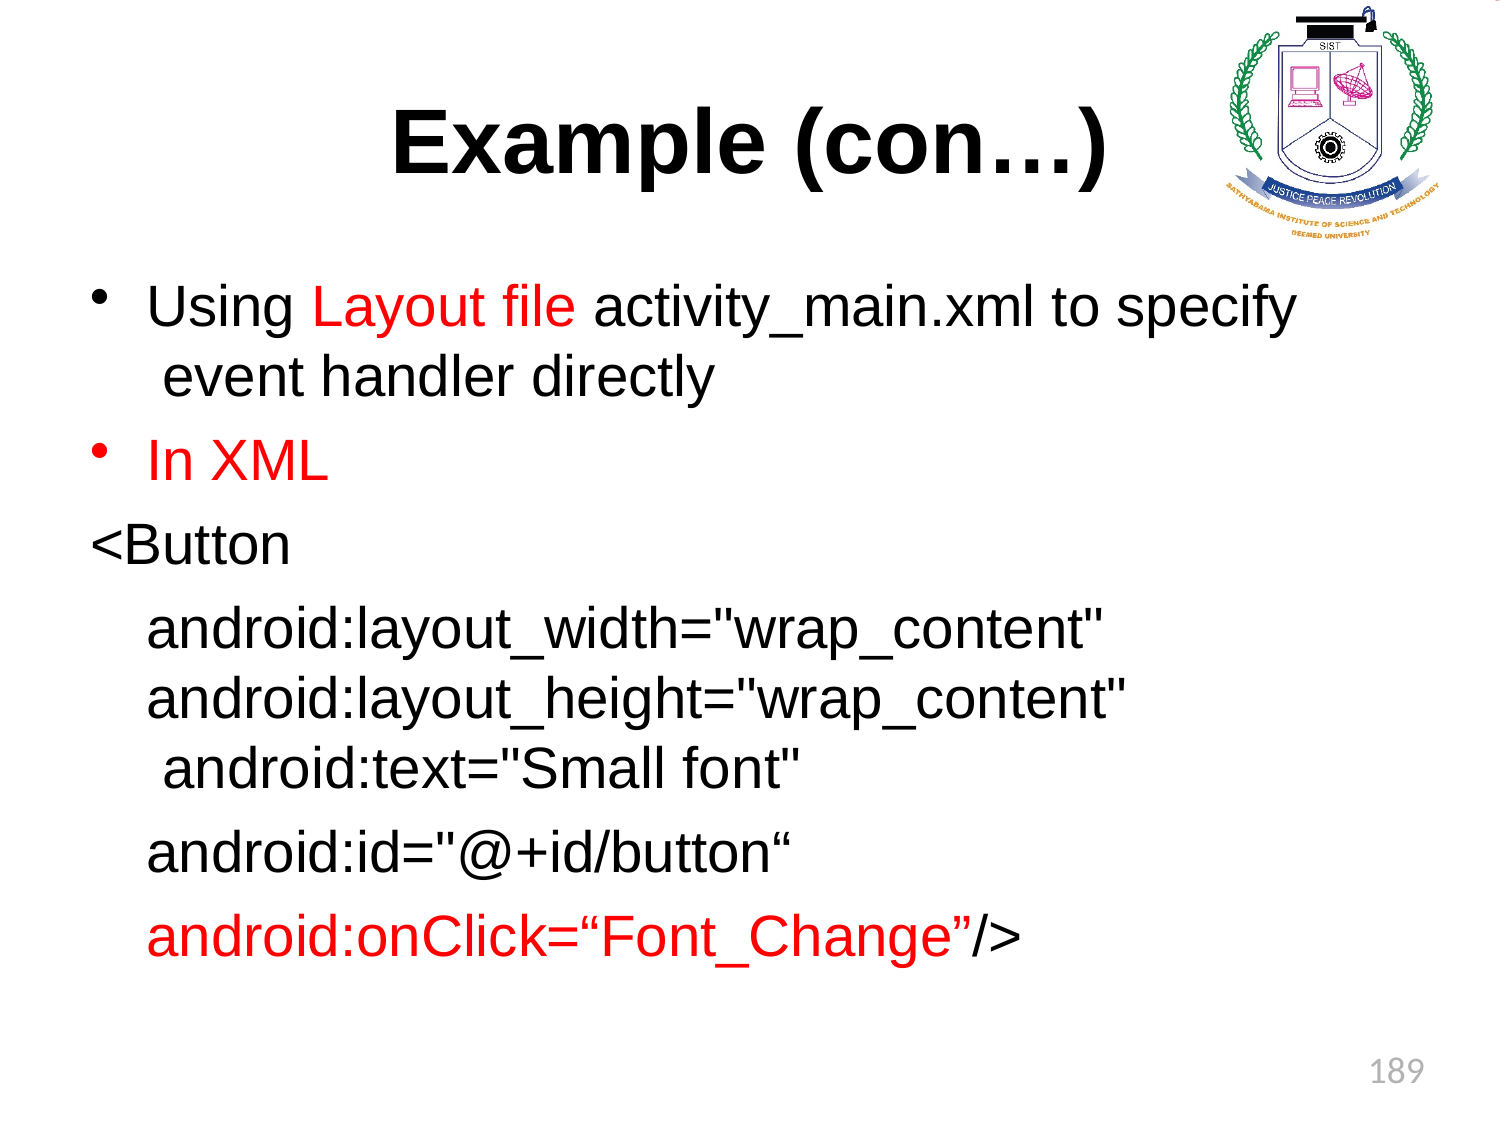

# Example (con…)
Using Layout file activity_main.xml to specify  event handler directly
In XML
<Button
android:layout_width="wrap_content"  android:layout_height="wrap_content"  android:text="Small font"
android:id="@+id/button“  android:onClick=“Font_Change”/>
189